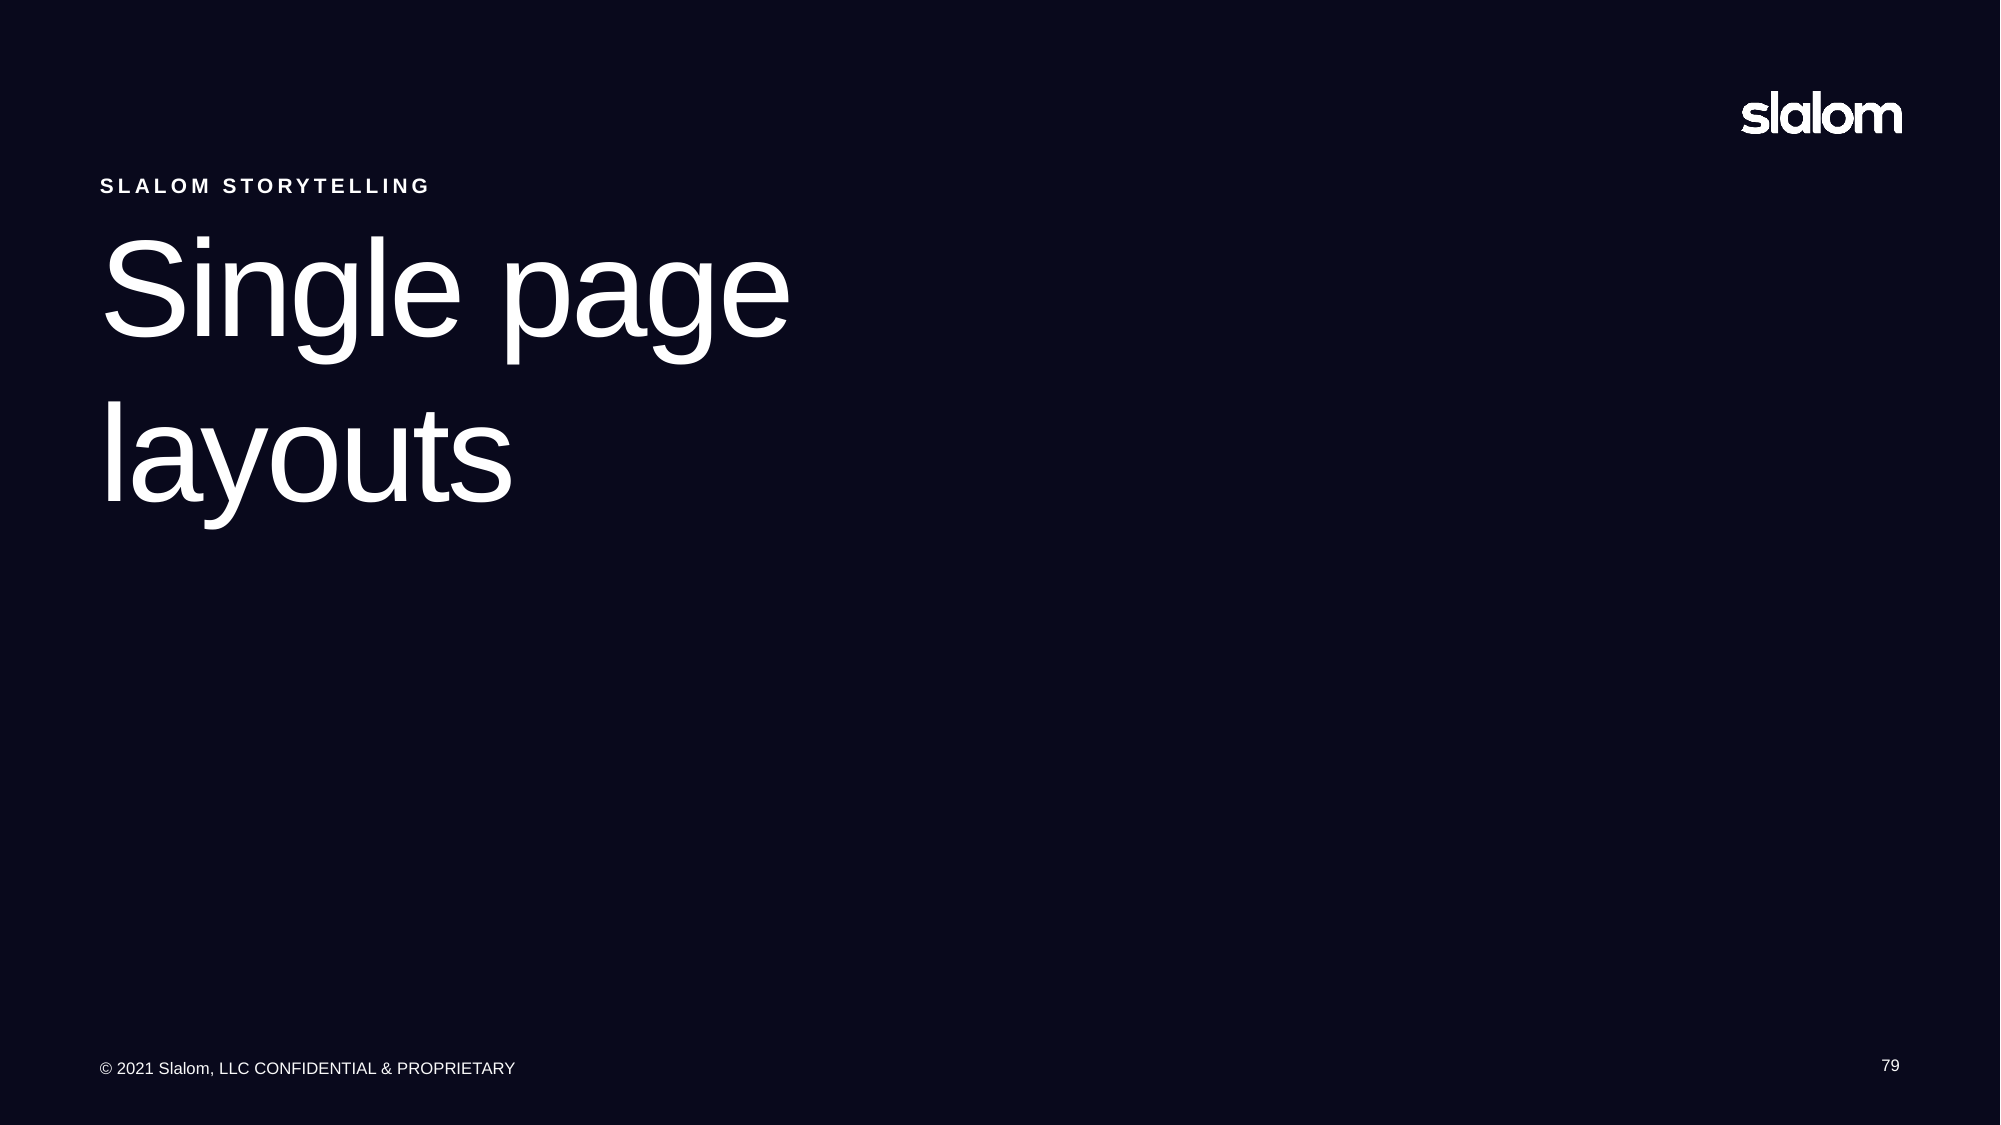

SLALOM STORYTELLING
Single page
layouts
79
© 2021 Slalom, LLC CONFIDENTIAL & PROPRIETARY